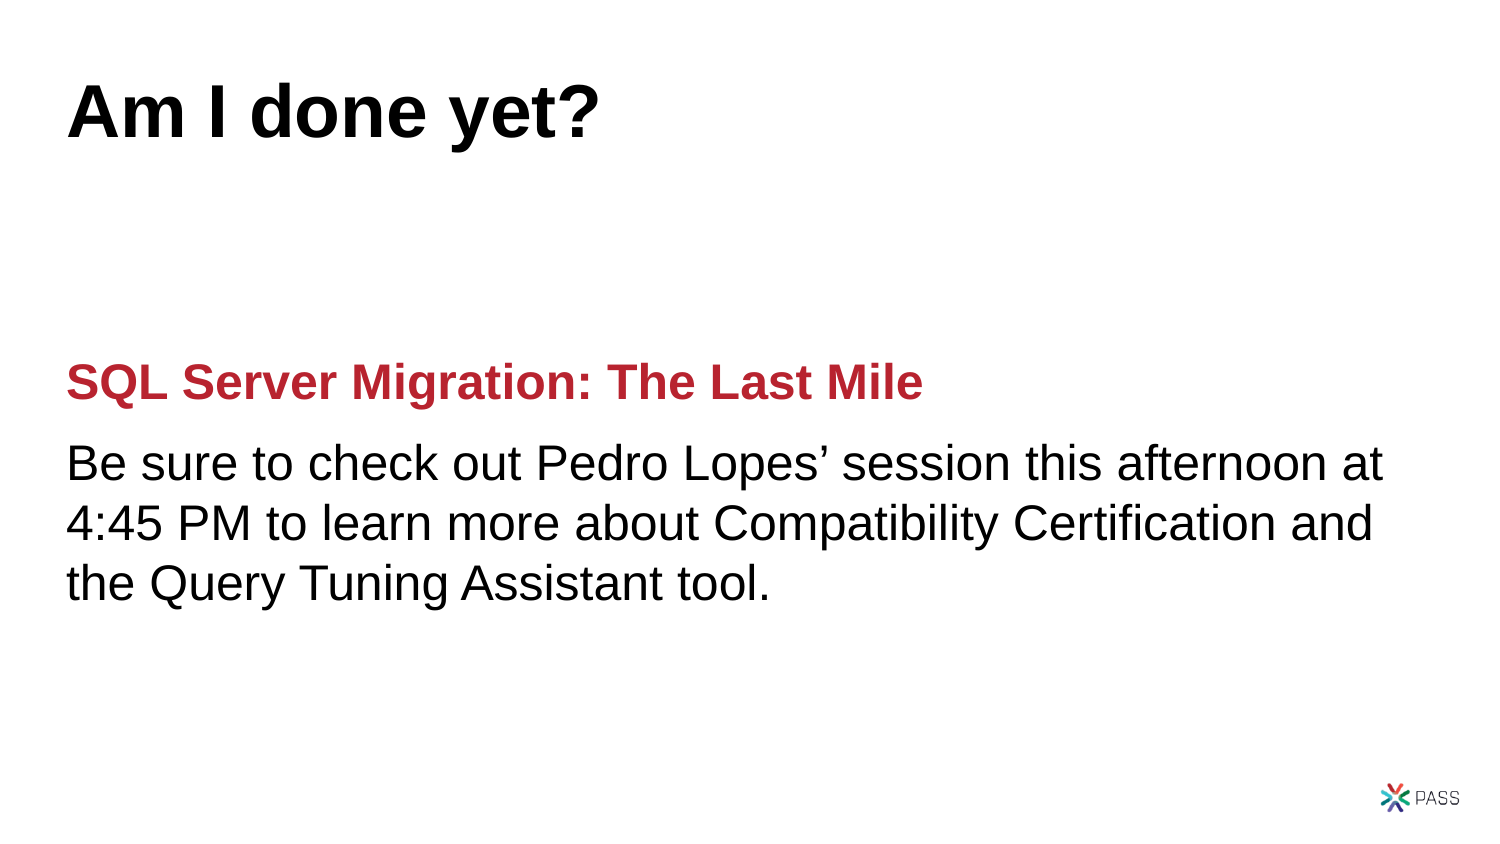

# Am I done yet?
SQL Server Migration: The Last Mile
Be sure to check out Pedro Lopes’ session this afternoon at 4:45 PM to learn more about Compatibility Certification and the Query Tuning Assistant tool.